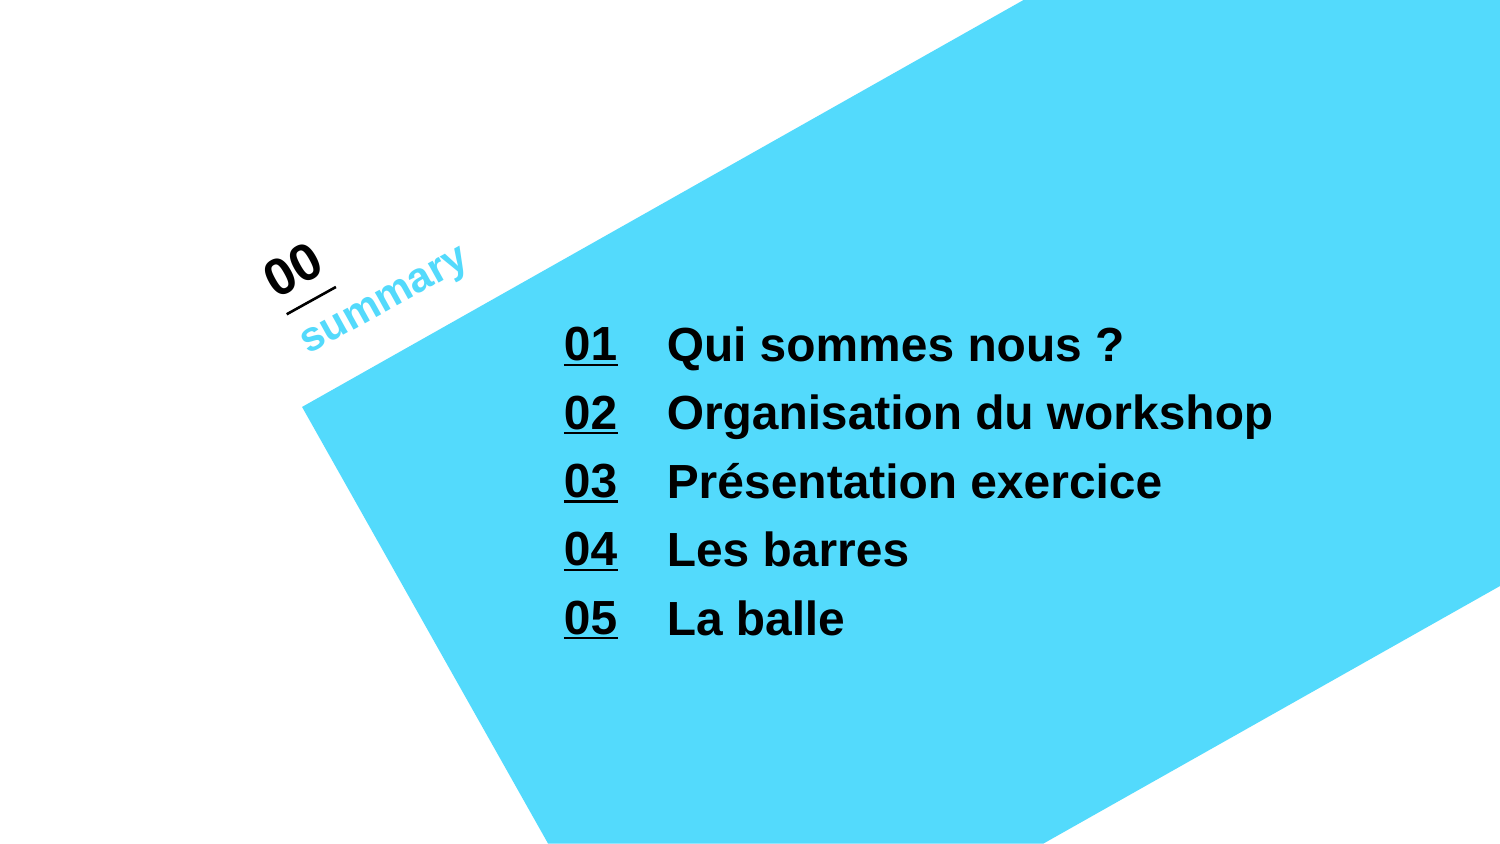

00
summary
01
02
03
04
05
Qui sommes nous ?
Organisation du workshop
Présentation exercice
Les barres
La balle